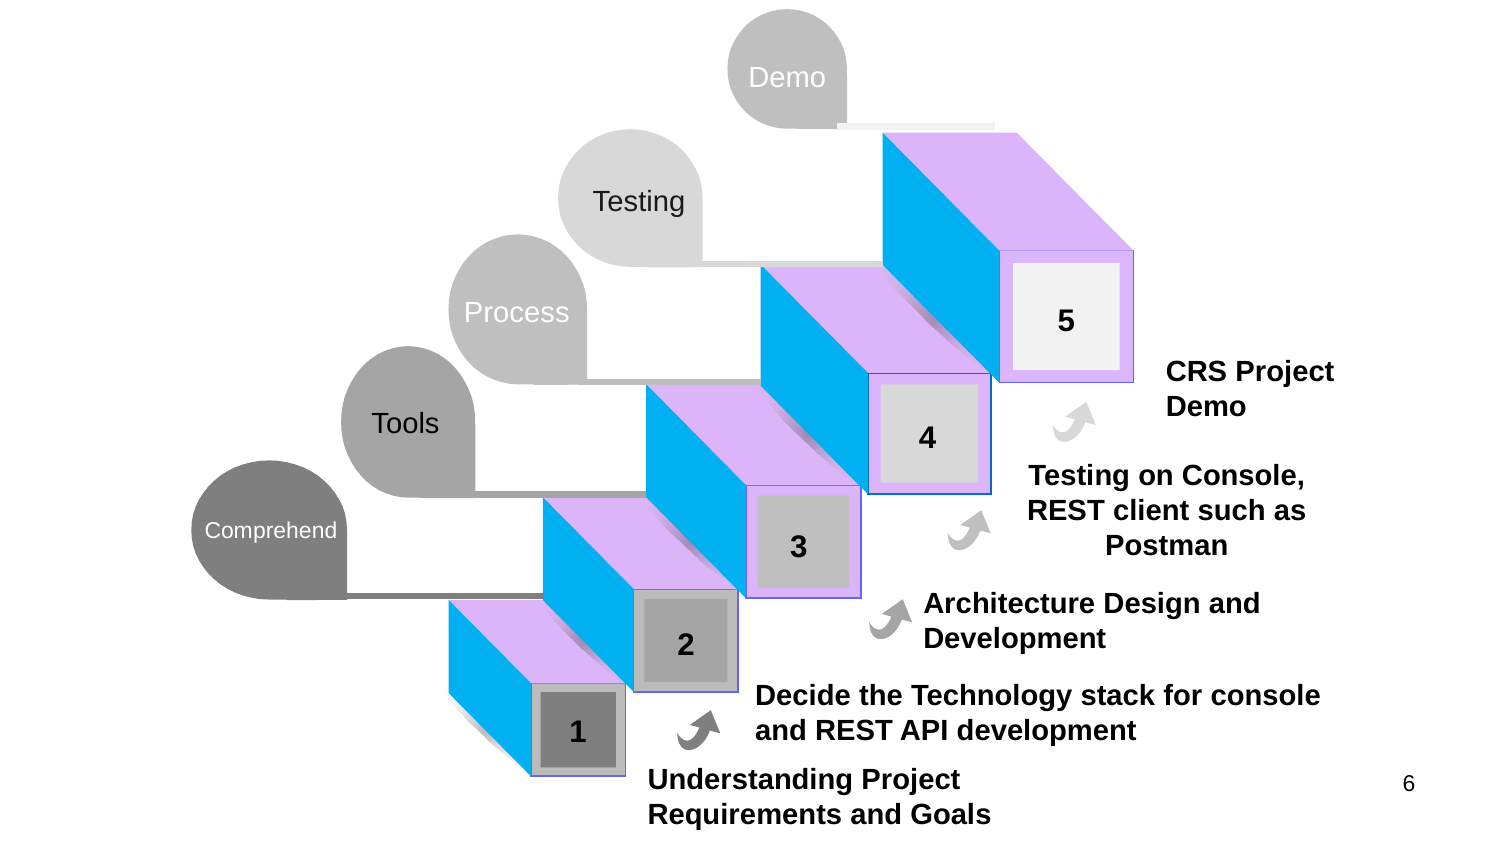

Demo

Testing

Process
5

CRS Project Demo
Tools

4
Testing on Console, REST client such as Postman

Comprehend
3
Architecture Design and Development

2
Decide the Technology stack for console and REST API development
1

Understanding Project Requirements and Goals
6